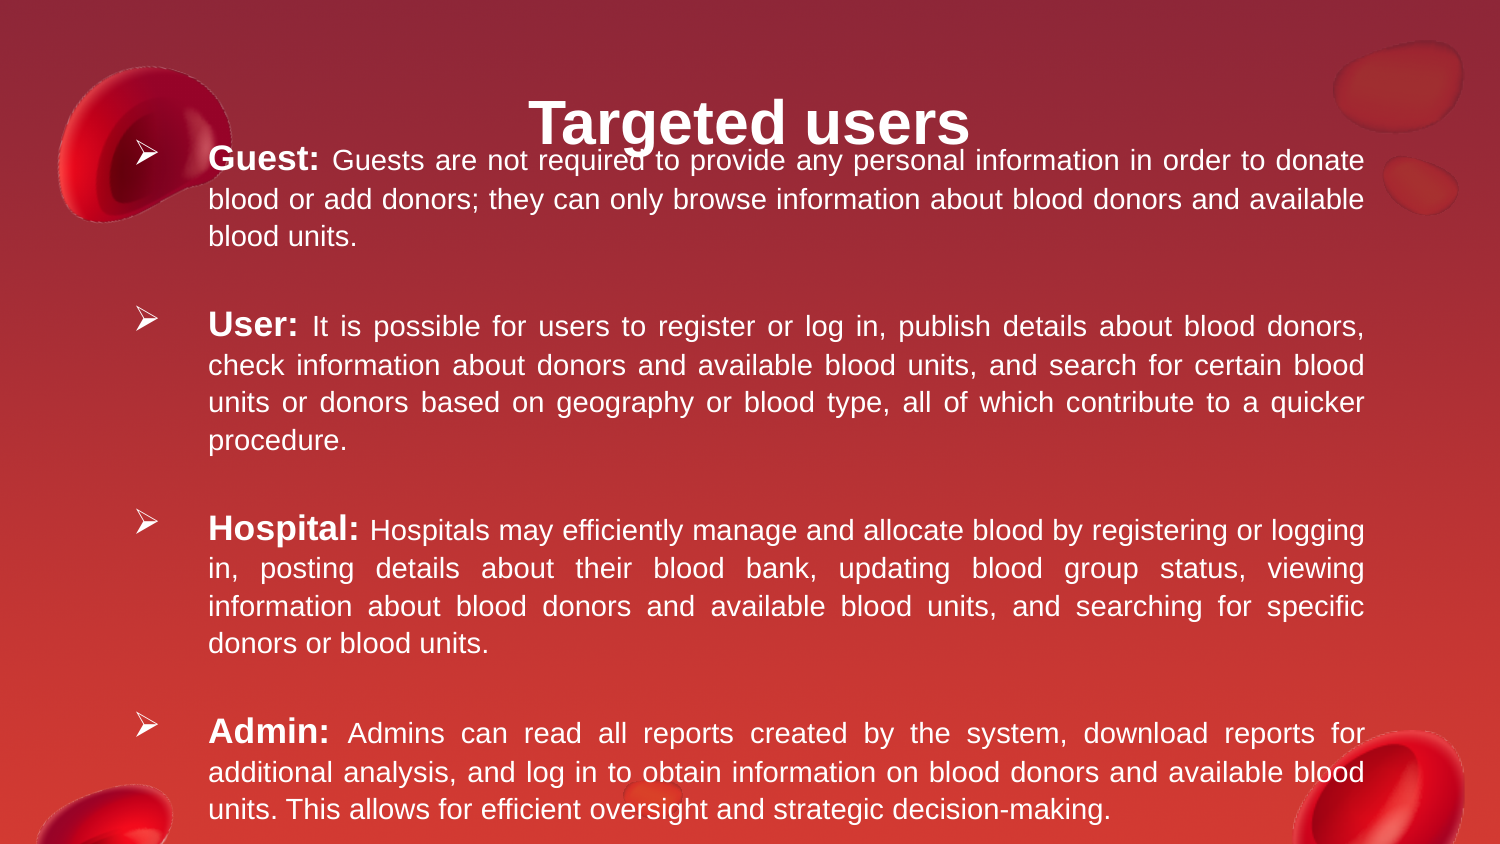

# Targeted users
Guest: Guests are not required to provide any personal information in order to donate blood or add donors; they can only browse information about blood donors and available blood units.

User: It is possible for users to register or log in, publish details about blood donors, check information about donors and available blood units, and search for certain blood units or donors based on geography or blood type, all of which contribute to a quicker procedure.

Hospital: Hospitals may efficiently manage and allocate blood by registering or logging in, posting details about their blood bank, updating blood group status, viewing information about blood donors and available blood units, and searching for specific donors or blood units.

Admin: Admins can read all reports created by the system, download reports for additional analysis, and log in to obtain information on blood donors and available blood units. This allows for efficient oversight and strategic decision-making.